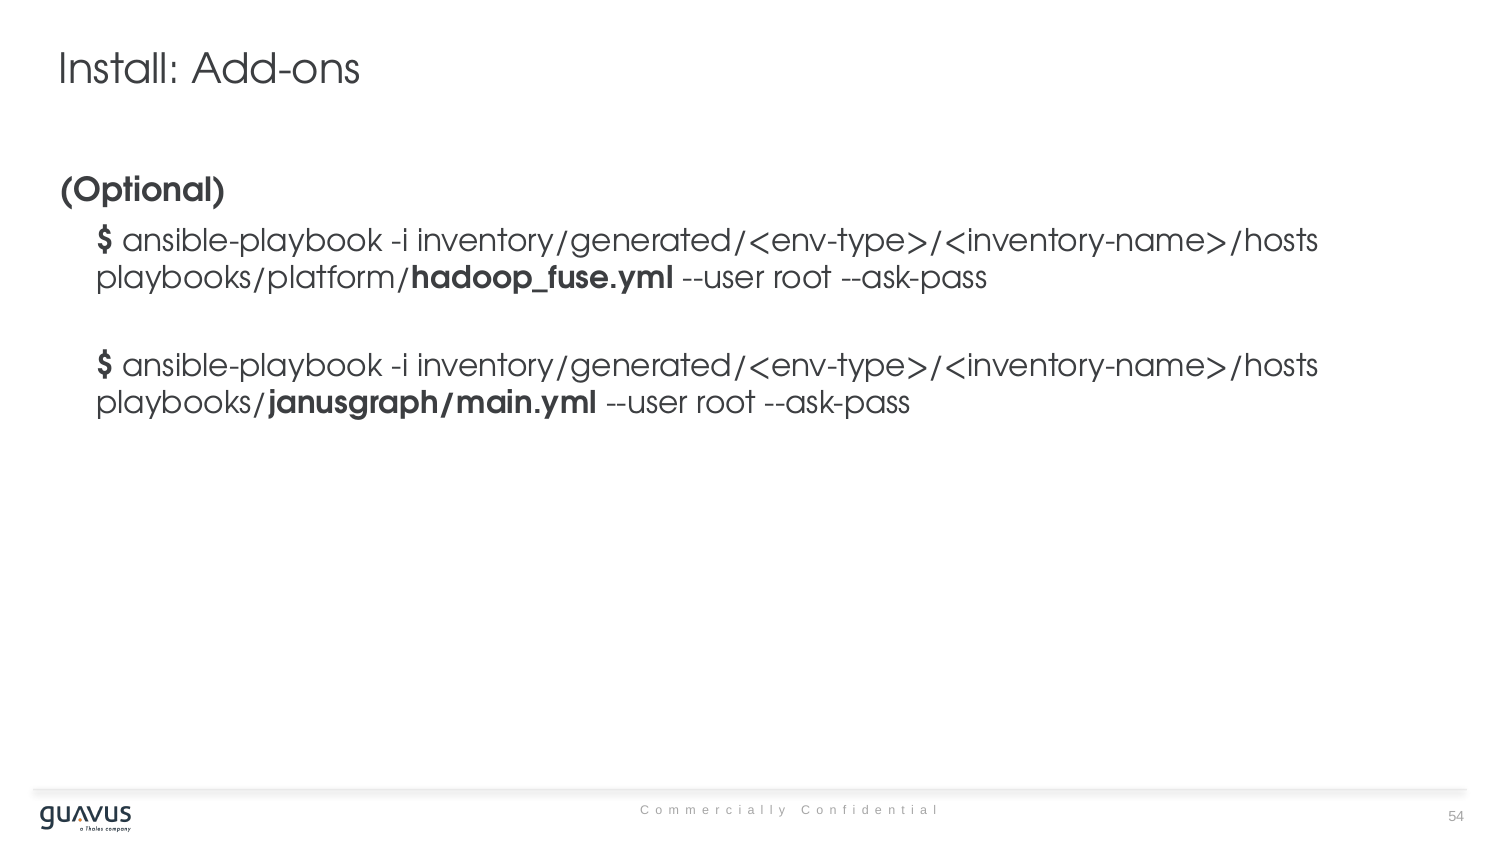

# Install: Add-ons
(Optional)
$ ansible-playbook -i inventory/generated/<env-type>/<inventory-name>/hosts playbooks/platform/hadoop_fuse.yml --user root --ask-pass

$ ansible-playbook -i inventory/generated/<env-type>/<inventory-name>/hosts playbooks/janusgraph/main.yml --user root --ask-pass